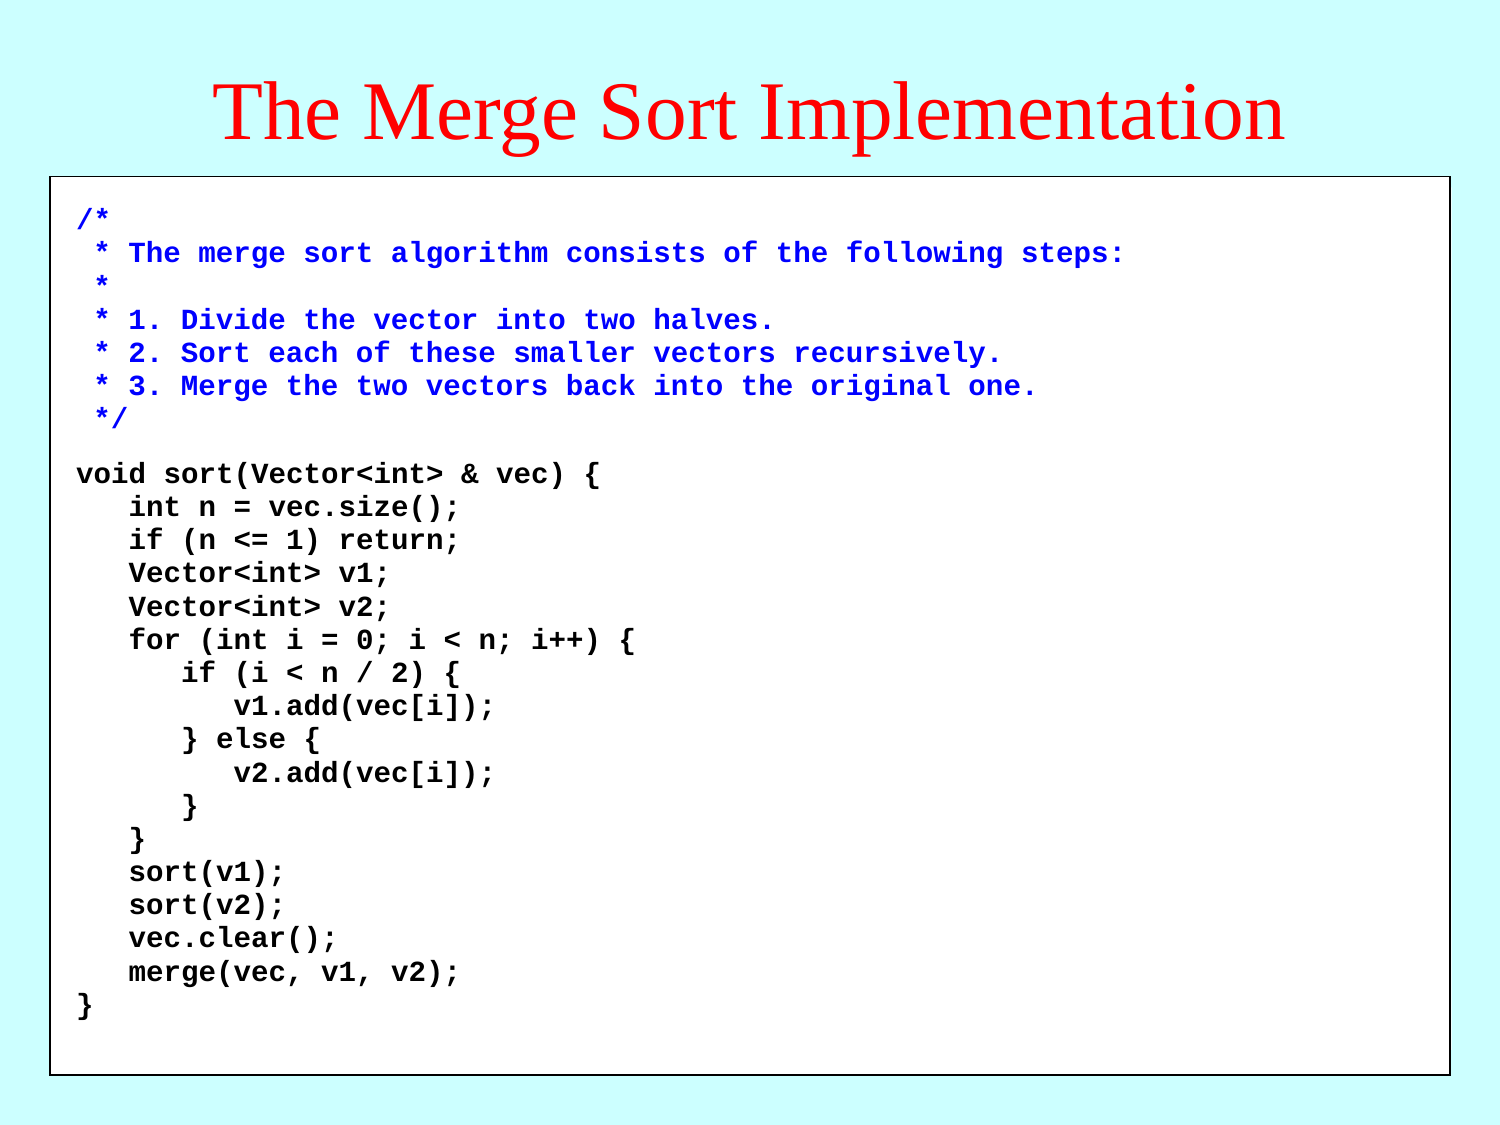

# The Merge Sort Implementation

/*
 * The merge sort algorithm consists of the following steps:
 *
 * 1. Divide the vector into two halves.
 * 2. Sort each of these smaller vectors recursively.
 * 3. Merge the two vectors back into the original one.
 */

void sort(Vector<int> & vec) {
   int n = vec.size();
   if (n <= 1) return;
   Vector<int> v1;
   Vector<int> v2;
   for (int i = 0; i < n; i++) {
      if (i < n / 2) {
         v1.add(vec[i]);
      } else {
         v2.add(vec[i]);
      }
   }
   sort(v1);
   sort(v2);
   vec.clear();
   merge(vec, v1, v2);
}